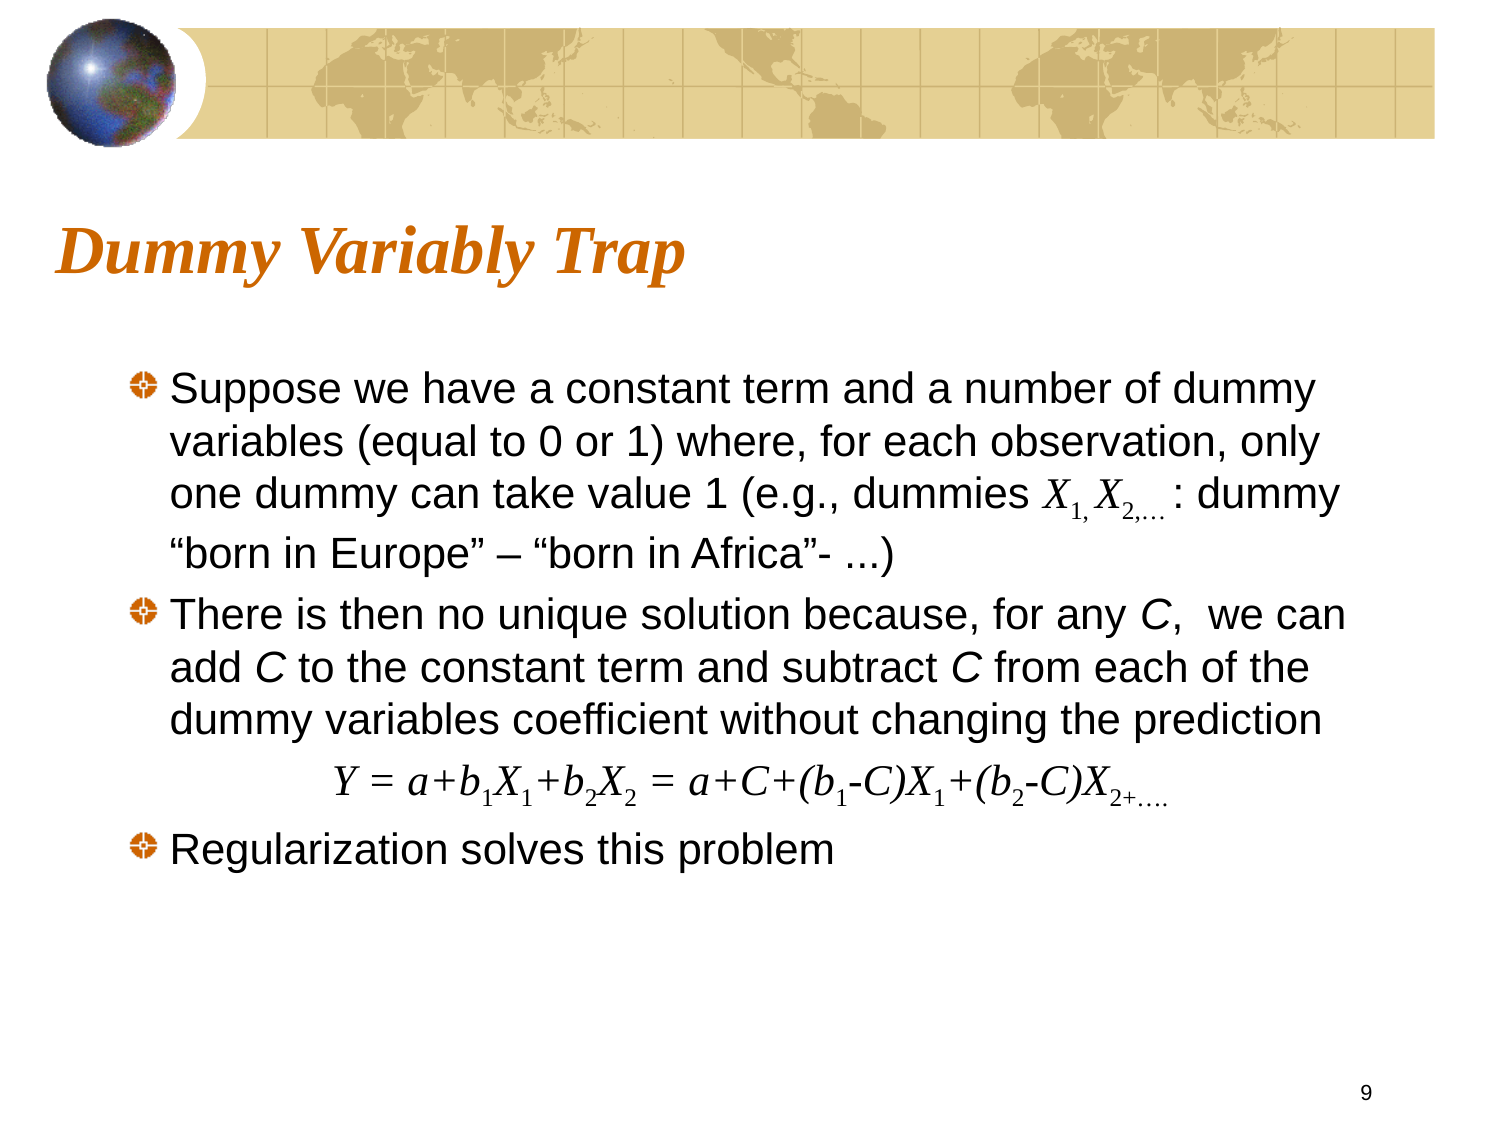

# Dummy Variably Trap
Suppose we have a constant term and a number of dummy variables (equal to 0 or 1) where, for each observation, only one dummy can take value 1 (e.g., dummies X1, X2,… : dummy “born in Europe” – “born in Africa”- ...)
There is then no unique solution because, for any C,  we can add C to the constant term and subtract C from each of the dummy variables coefficient without changing the prediction
Y = a+b1X1+b2X2 = a+C+(b1-C)X1+(b2-C)X2+….
Regularization solves this problem
9